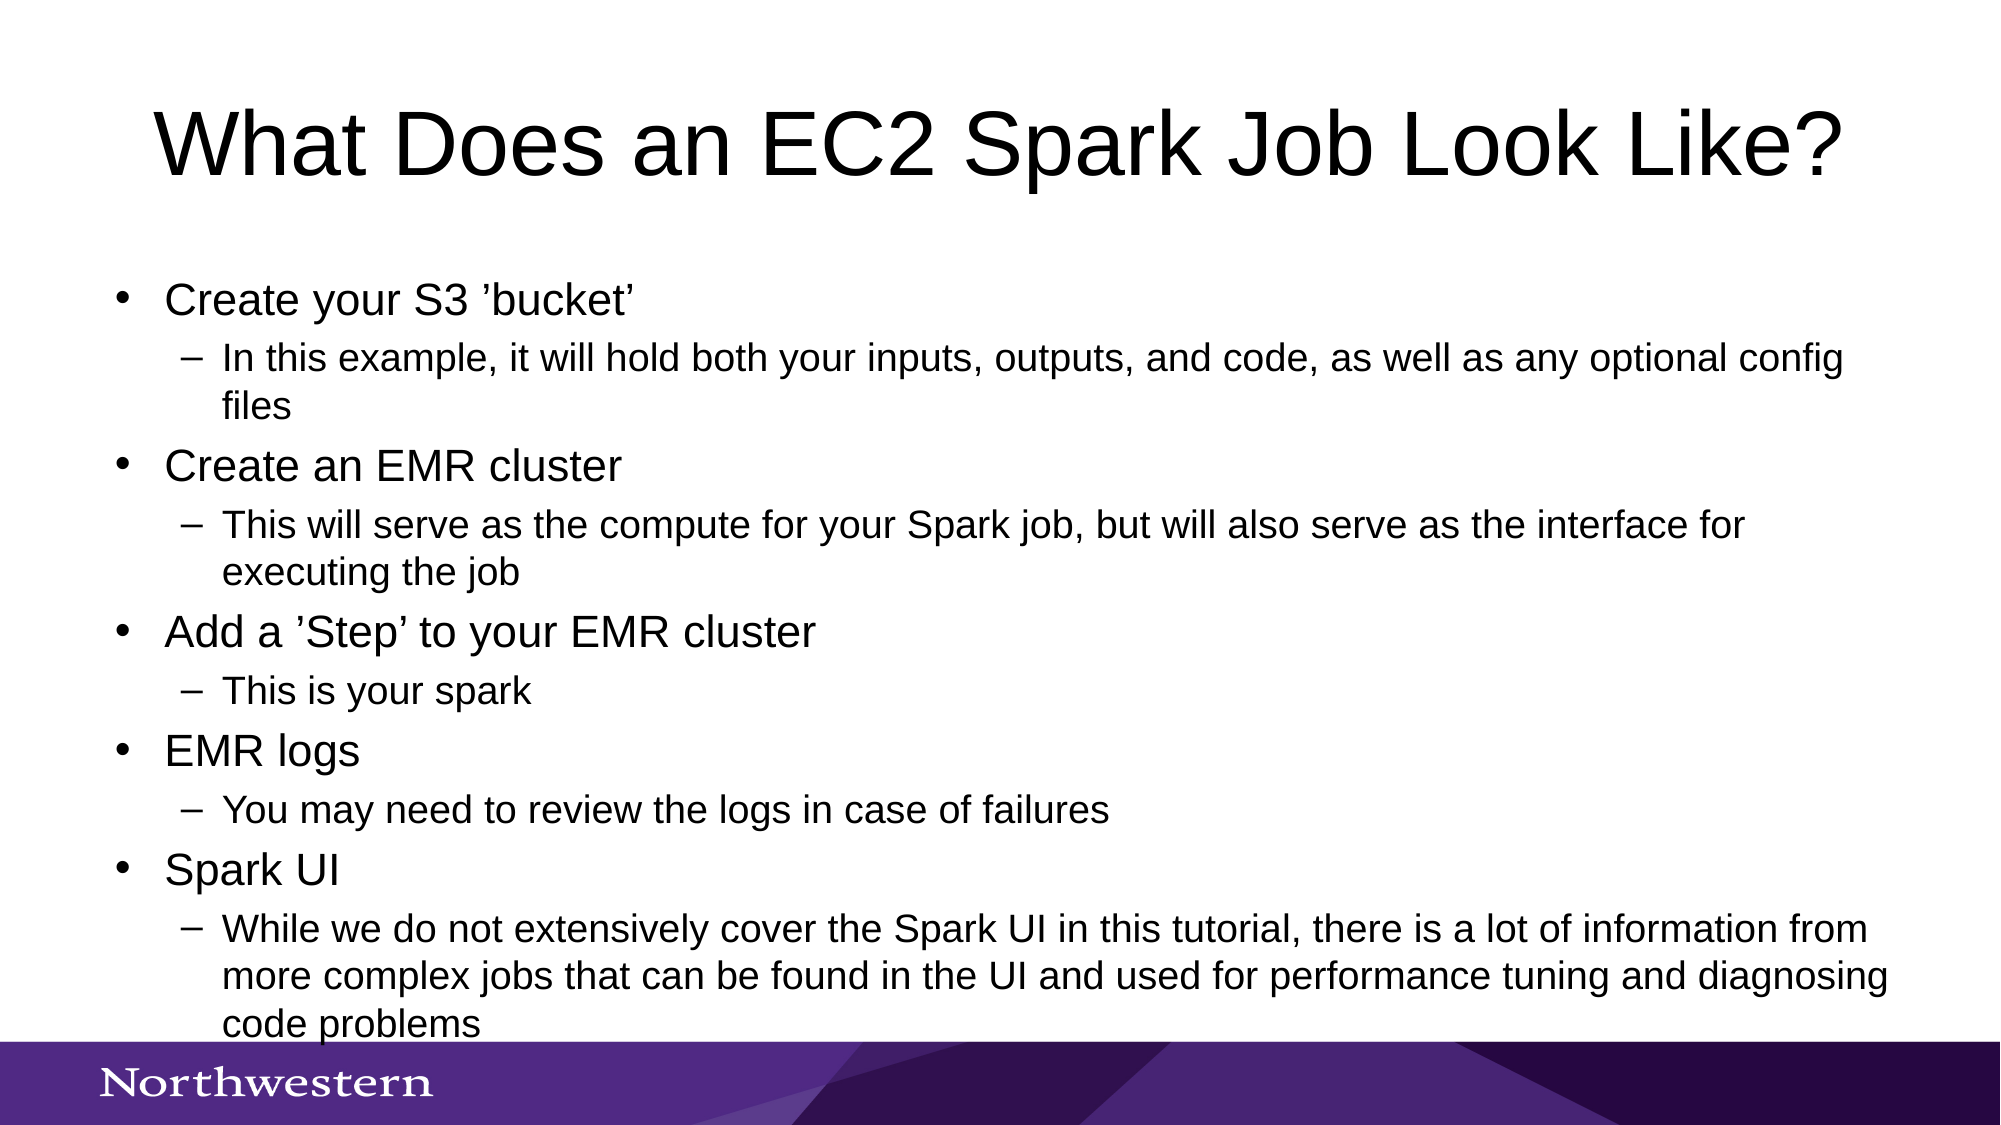

# What Does an EC2 Spark Job Look Like?
Create your S3 ’bucket’
In this example, it will hold both your inputs, outputs, and code, as well as any optional config files
Create an EMR cluster
This will serve as the compute for your Spark job, but will also serve as the interface for executing the job
Add a ’Step’ to your EMR cluster
This is your spark
EMR logs
You may need to review the logs in case of failures
Spark UI
While we do not extensively cover the Spark UI in this tutorial, there is a lot of information from more complex jobs that can be found in the UI and used for performance tuning and diagnosing code problems